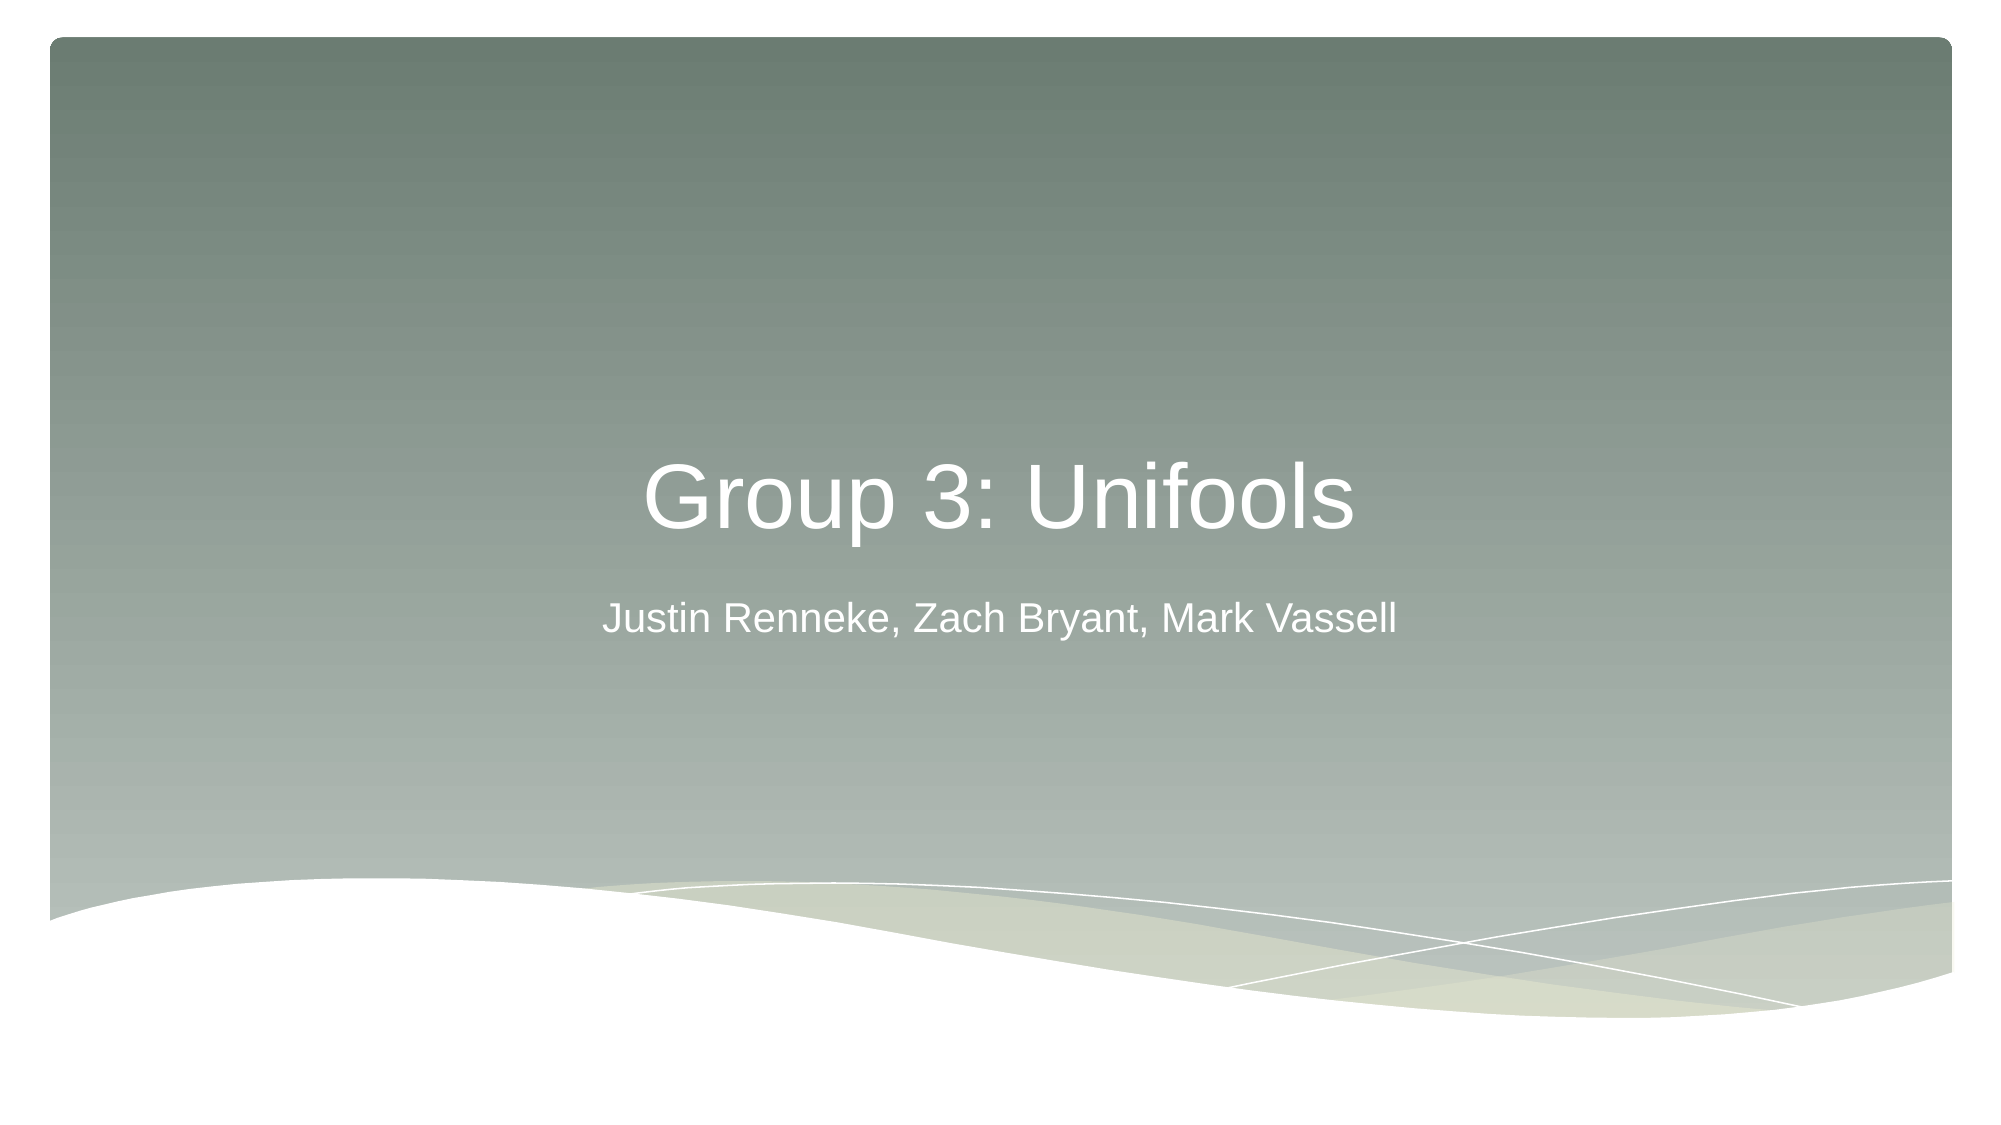

# Group 3: Unifools
Justin Renneke, Zach Bryant, Mark Vassell